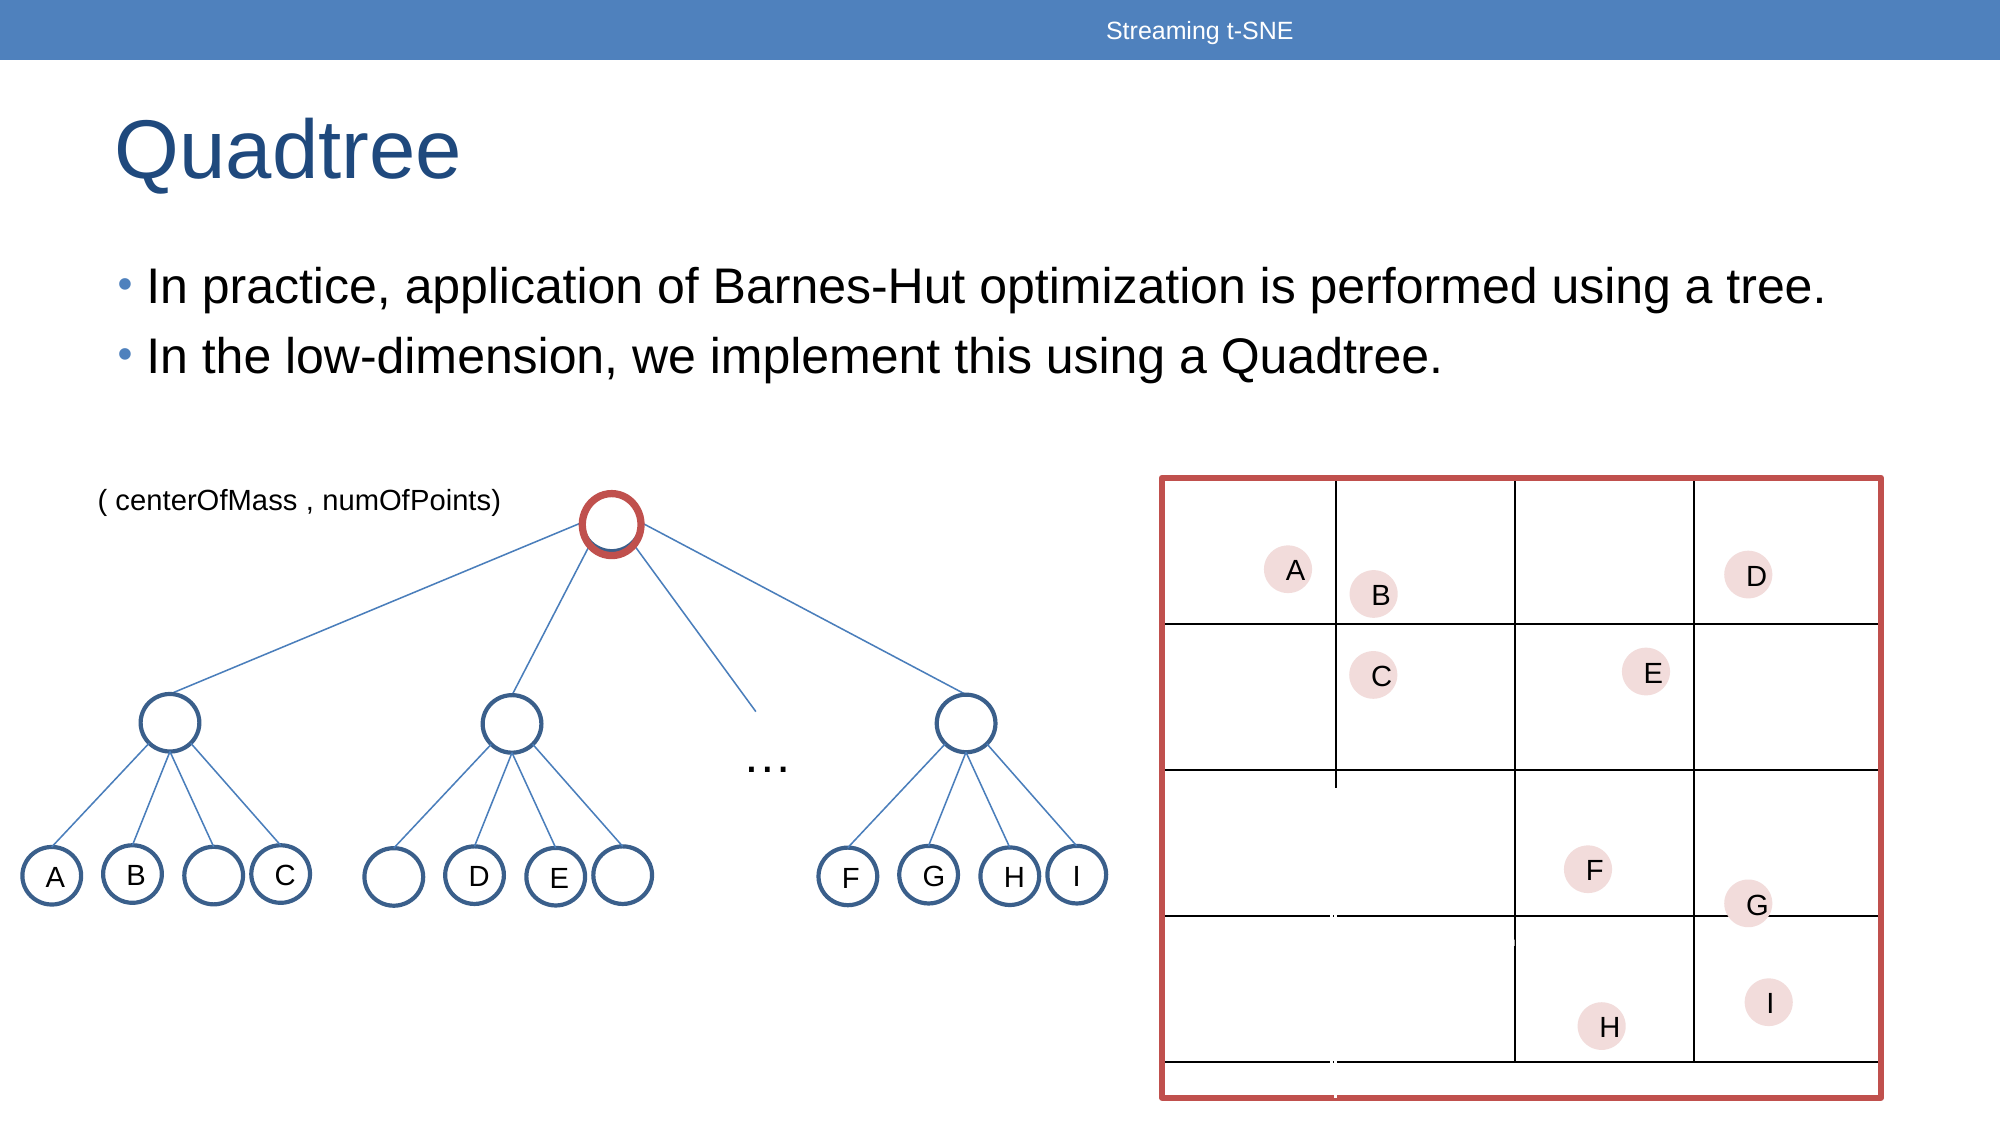

Streaming t-SNE
# Quadtree
 In practice, application of Barnes-Hut optimization is performed using a tree.
 In the low-dimension, we implement this using a Quadtree.

( centerOfMass , numOfPoints)
|  |  |  |  |
| --- | --- | --- | --- |
|  |  |  |  |
|  |  |  |  |
|  |  |  |  |

A
D
B
E
C

…
B
C
F
G
I
D

A
H
F
E

G
I
H